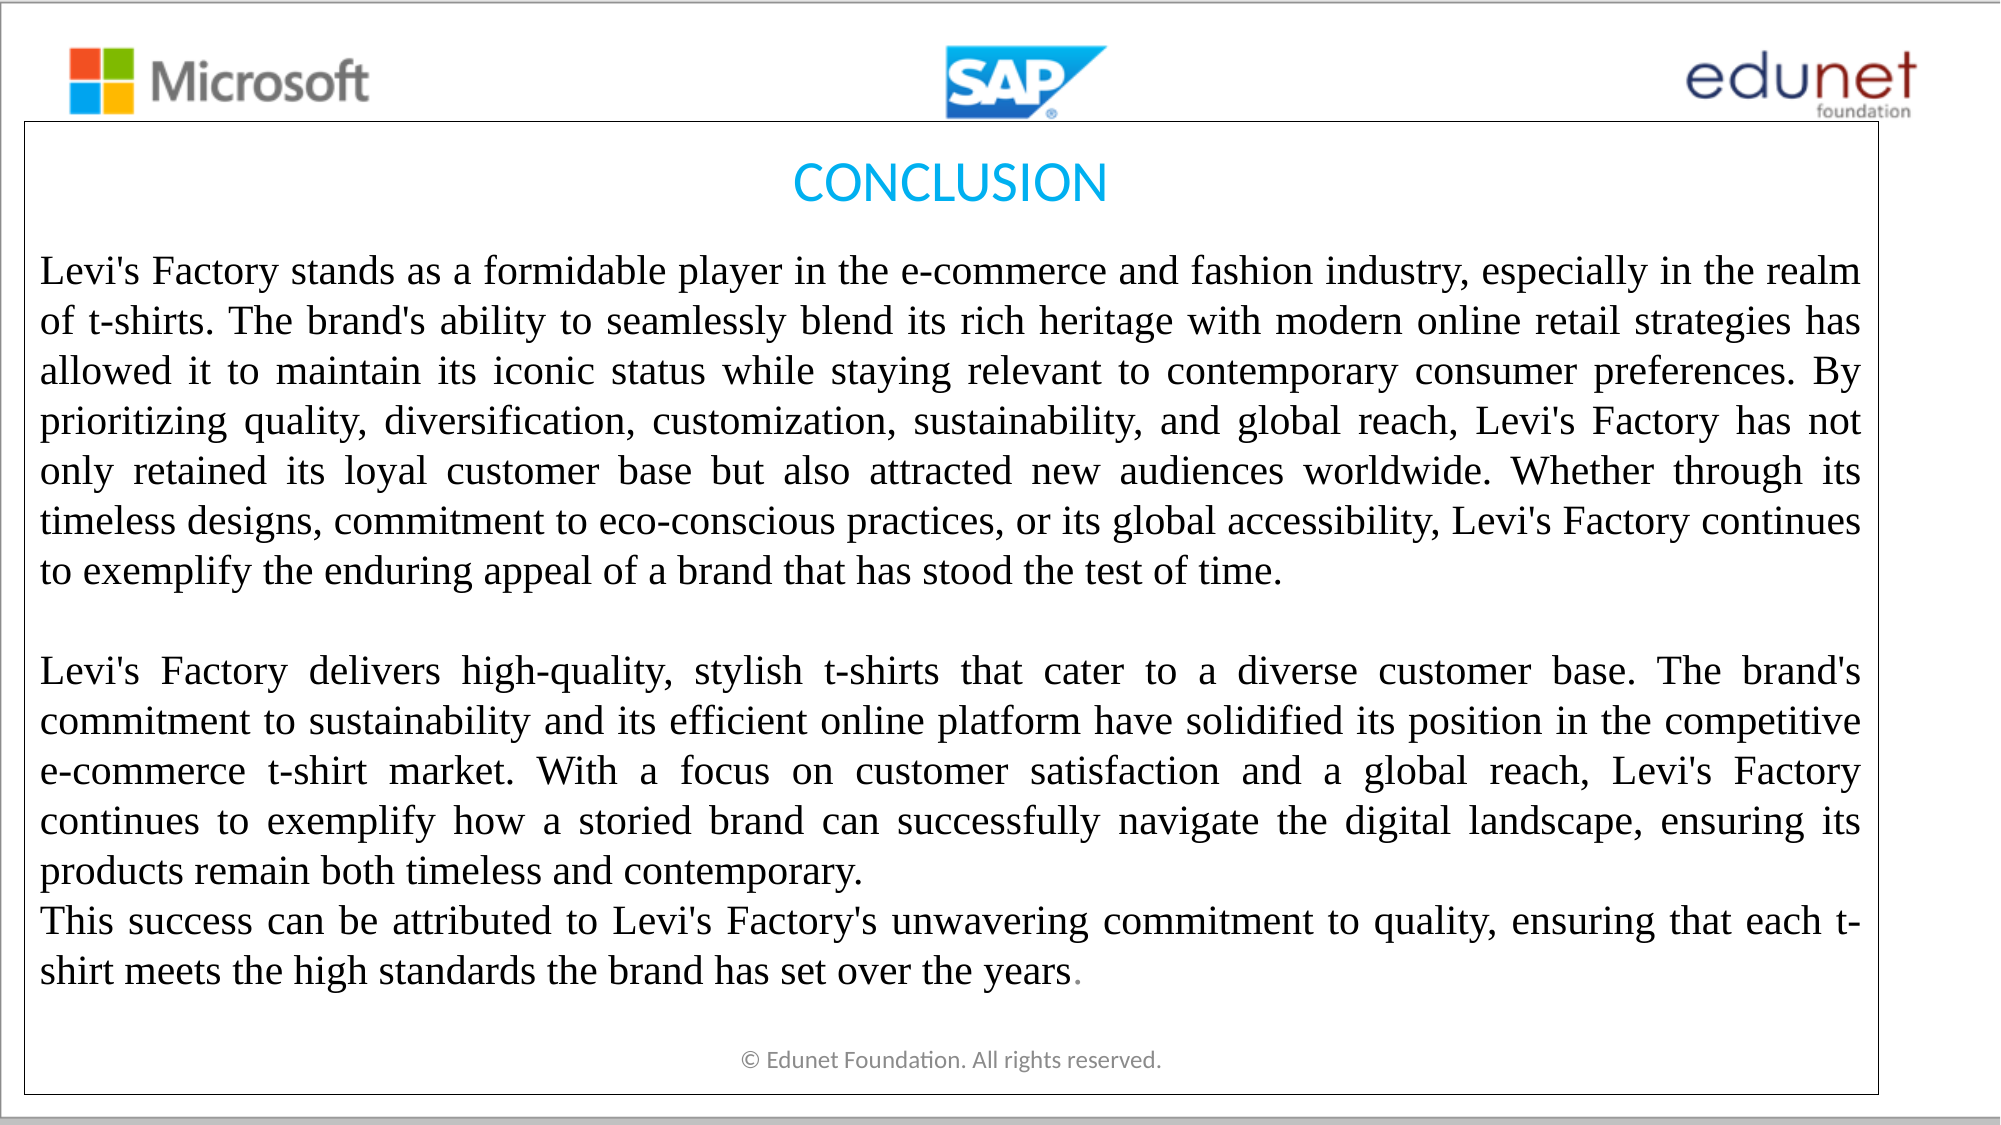

CONCLUSION

Levi's Factory stands as a formidable player in the e-commerce and fashion industry, especially in the realm of t-shirts. The brand's ability to seamlessly blend its rich heritage with modern online retail strategies has allowed it to maintain its iconic status while staying relevant to contemporary consumer preferences. By prioritizing quality, diversification, customization, sustainability, and global reach, Levi's Factory has not only retained its loyal customer base but also attracted new audiences worldwide. Whether through its timeless designs, commitment to eco-conscious practices, or its global accessibility, Levi's Factory continues to exemplify the enduring appeal of a brand that has stood the test of time.

Levi's Factory delivers high-quality, stylish t-shirts that cater to a diverse customer base. The brand's commitment to sustainability and its efficient online platform have solidified its position in the competitive e-commerce t-shirt market. With a focus on customer satisfaction and a global reach, Levi's Factory continues to exemplify how a storied brand can successfully navigate the digital landscape, ensuring its products remain both timeless and contemporary.
This success can be attributed to Levi's Factory's unwavering commitment to quality, ensuring that each t-shirt meets the high standards the brand has set over the years.

© Edunet Foundation. All rights reserved.